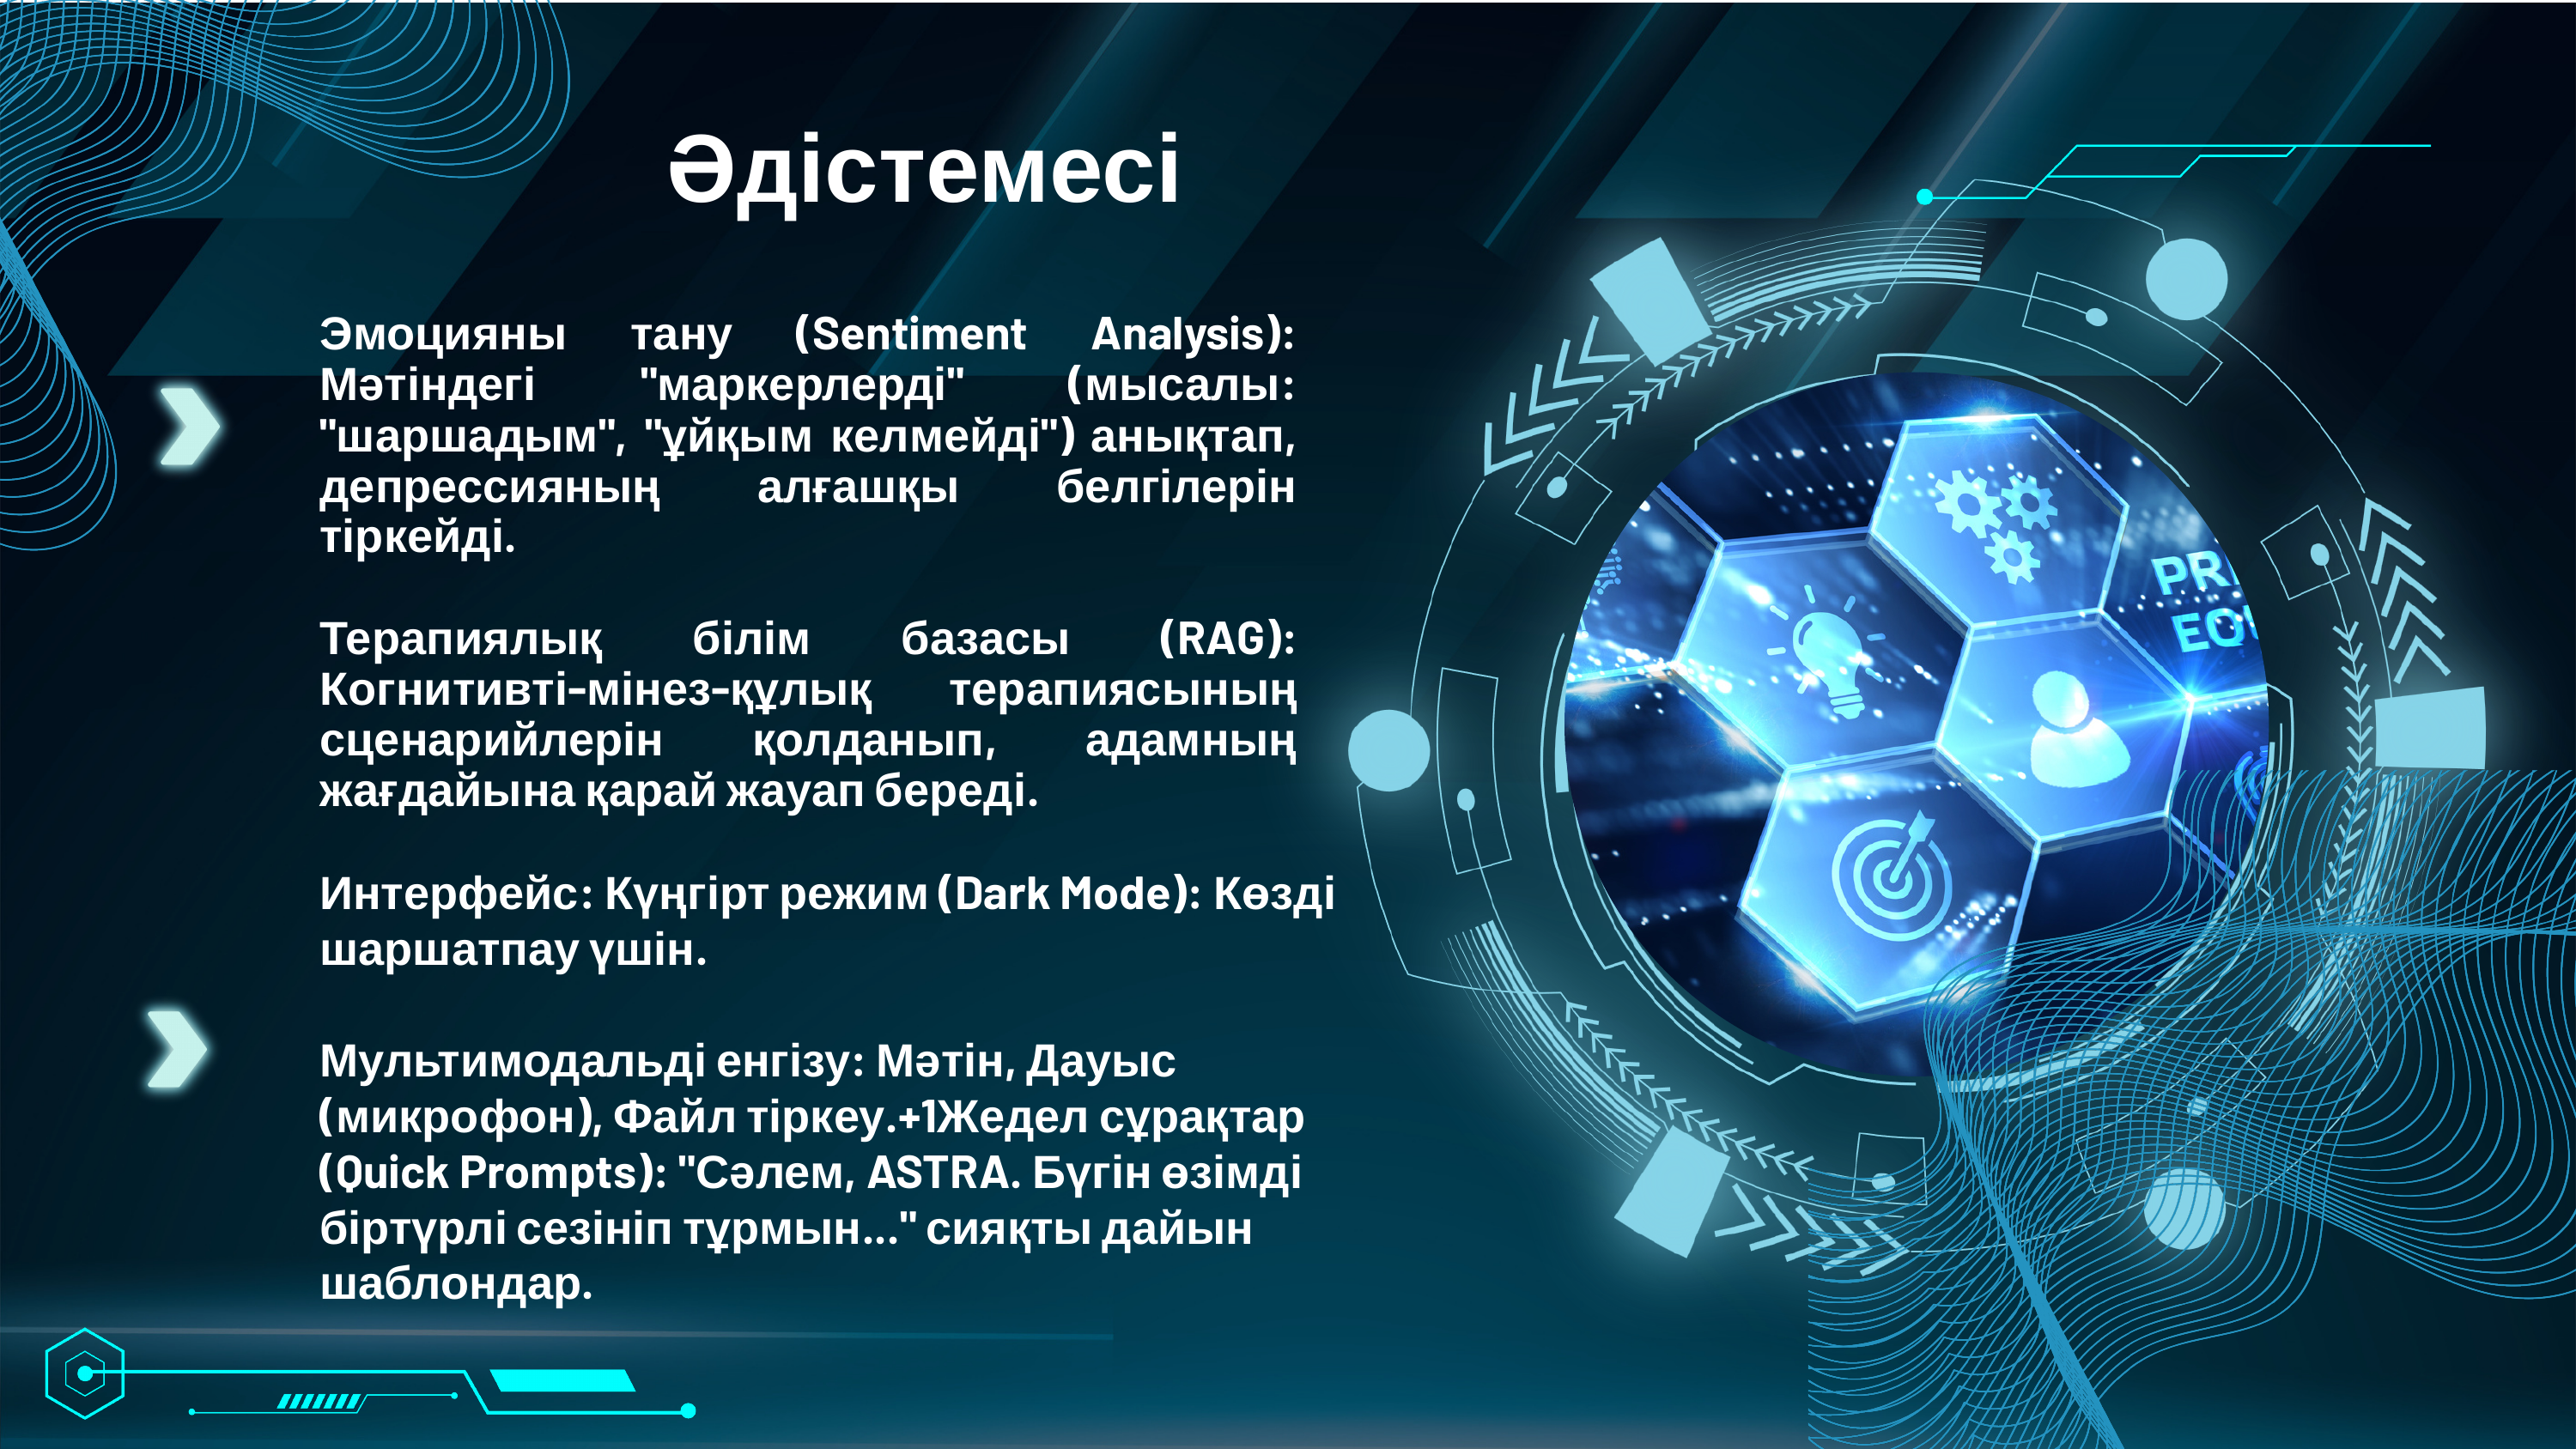

Әдістемесі

Эмоцияны тану (Sentiment Analysis): Мәтіндегі "маркерлерді" (мысалы: "шаршадым", "ұйқым келмейді") анықтап, депрессияның алғашқы белгілерін тіркейді.

Терапиялық білім базасы (RAG): Когнитивті-мінез-құлық терапиясының сценарийлерін қолданып, адамның жағдайына қарай жауап береді.

Интерфейс: Күңгірт режим (Dark Mode): Көзді шаршатпау үшін.

Мультимодальді енгізу: Мәтін, Дауыс (микрофон), Файл тіркеу.+1Жедел сұрақтар (Quick Prompts): "Сәлем, ASTRA. Бүгін өзімді біртүрлі сезініп тұрмын..." сияқты дайын шаблондар.